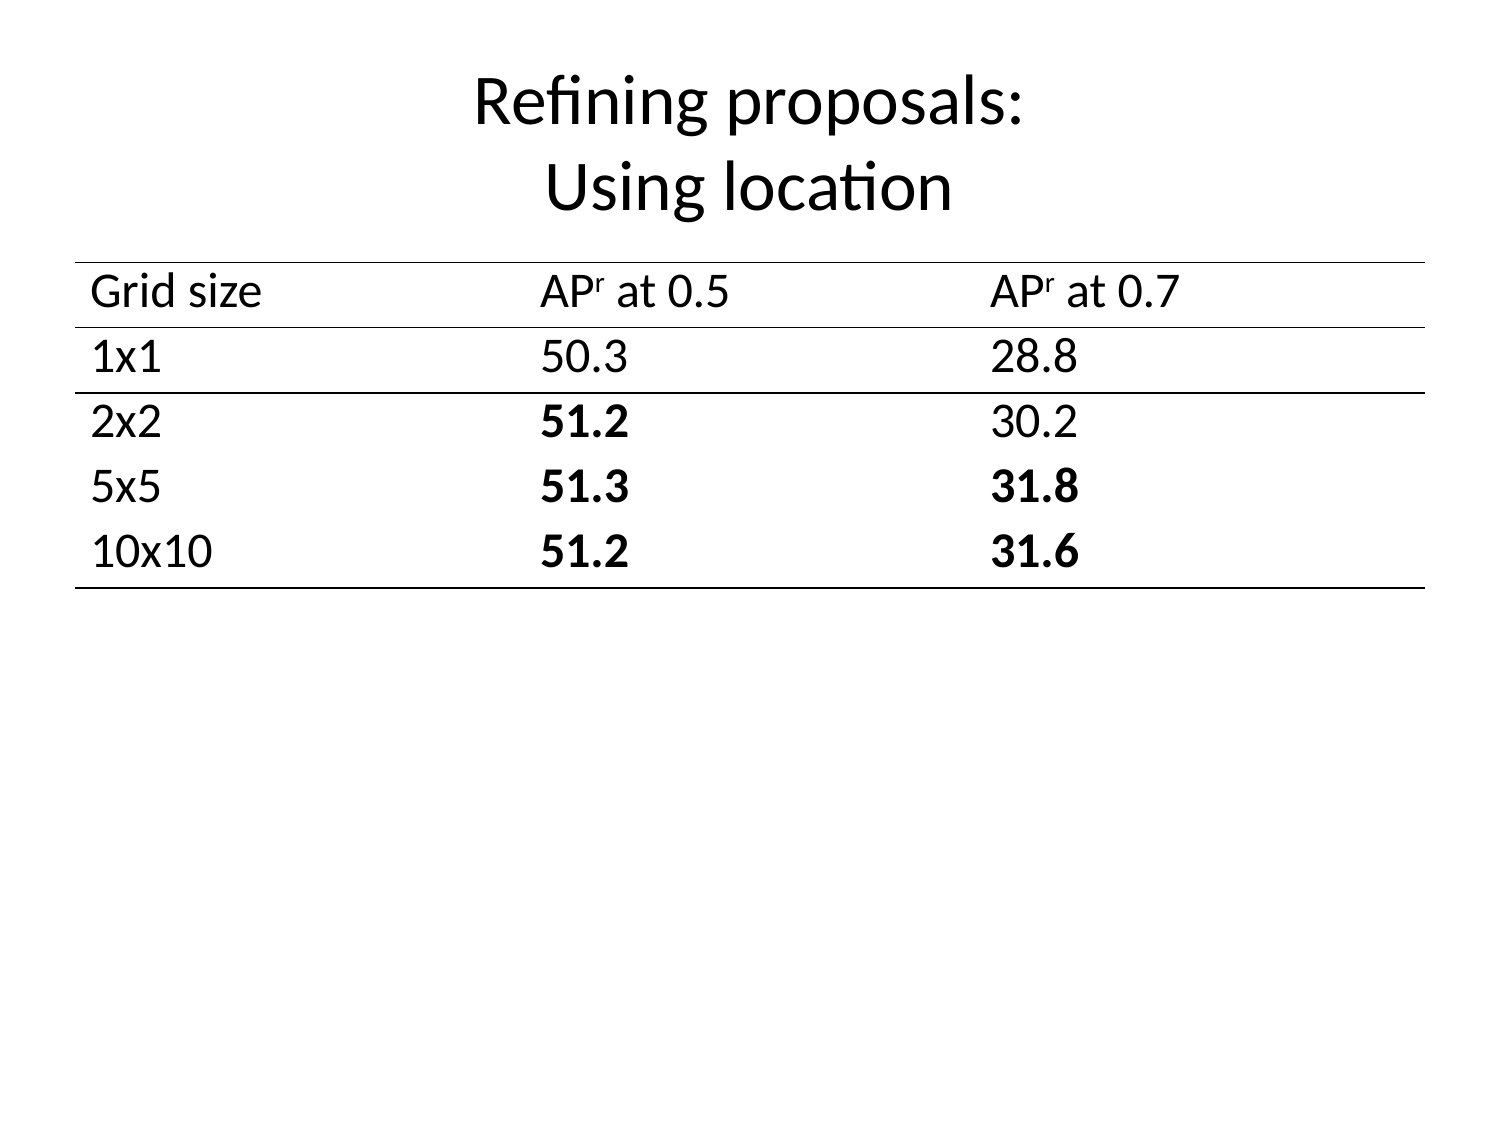

# Refining proposals: Using location
| Grid size | APr at 0.5 | APr at 0.7 |
| --- | --- | --- |
| 1x1 | 50.3 | 28.8 |
| 2x2 | 51.2 | 30.2 |
| 5x5 | 51.3 | 31.8 |
| 10x10 | 51.2 | 31.6 |